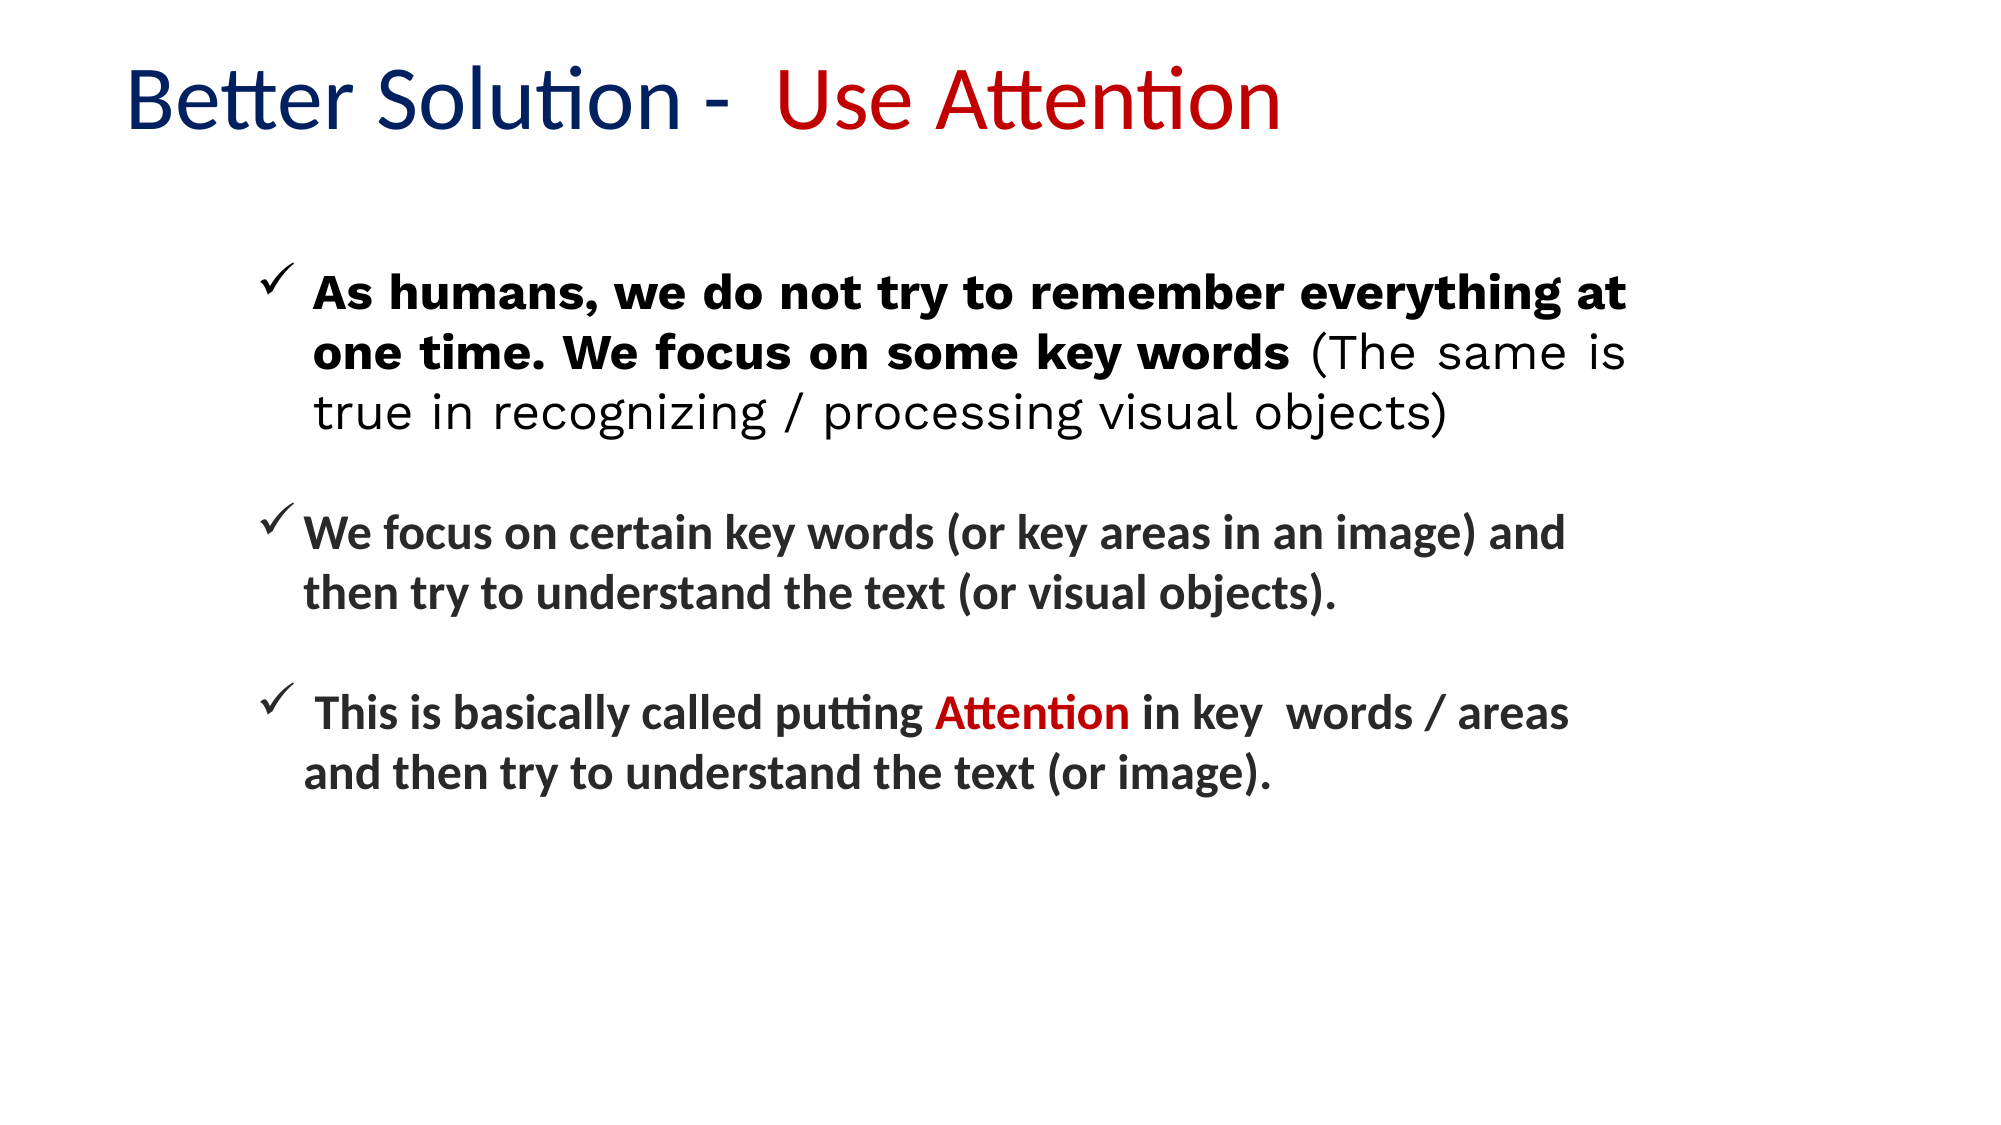

# Better Solution -  Use Attention
As humans, we do not try to remember everything at one time. We focus on some key words (The same is true in recognizing / processing visual objects)

We focus on certain key words (or key areas in an image) and then try to understand the text (or visual objects).

 This is basically called putting Attention in key  words / areas and then try to understand the text (or image).